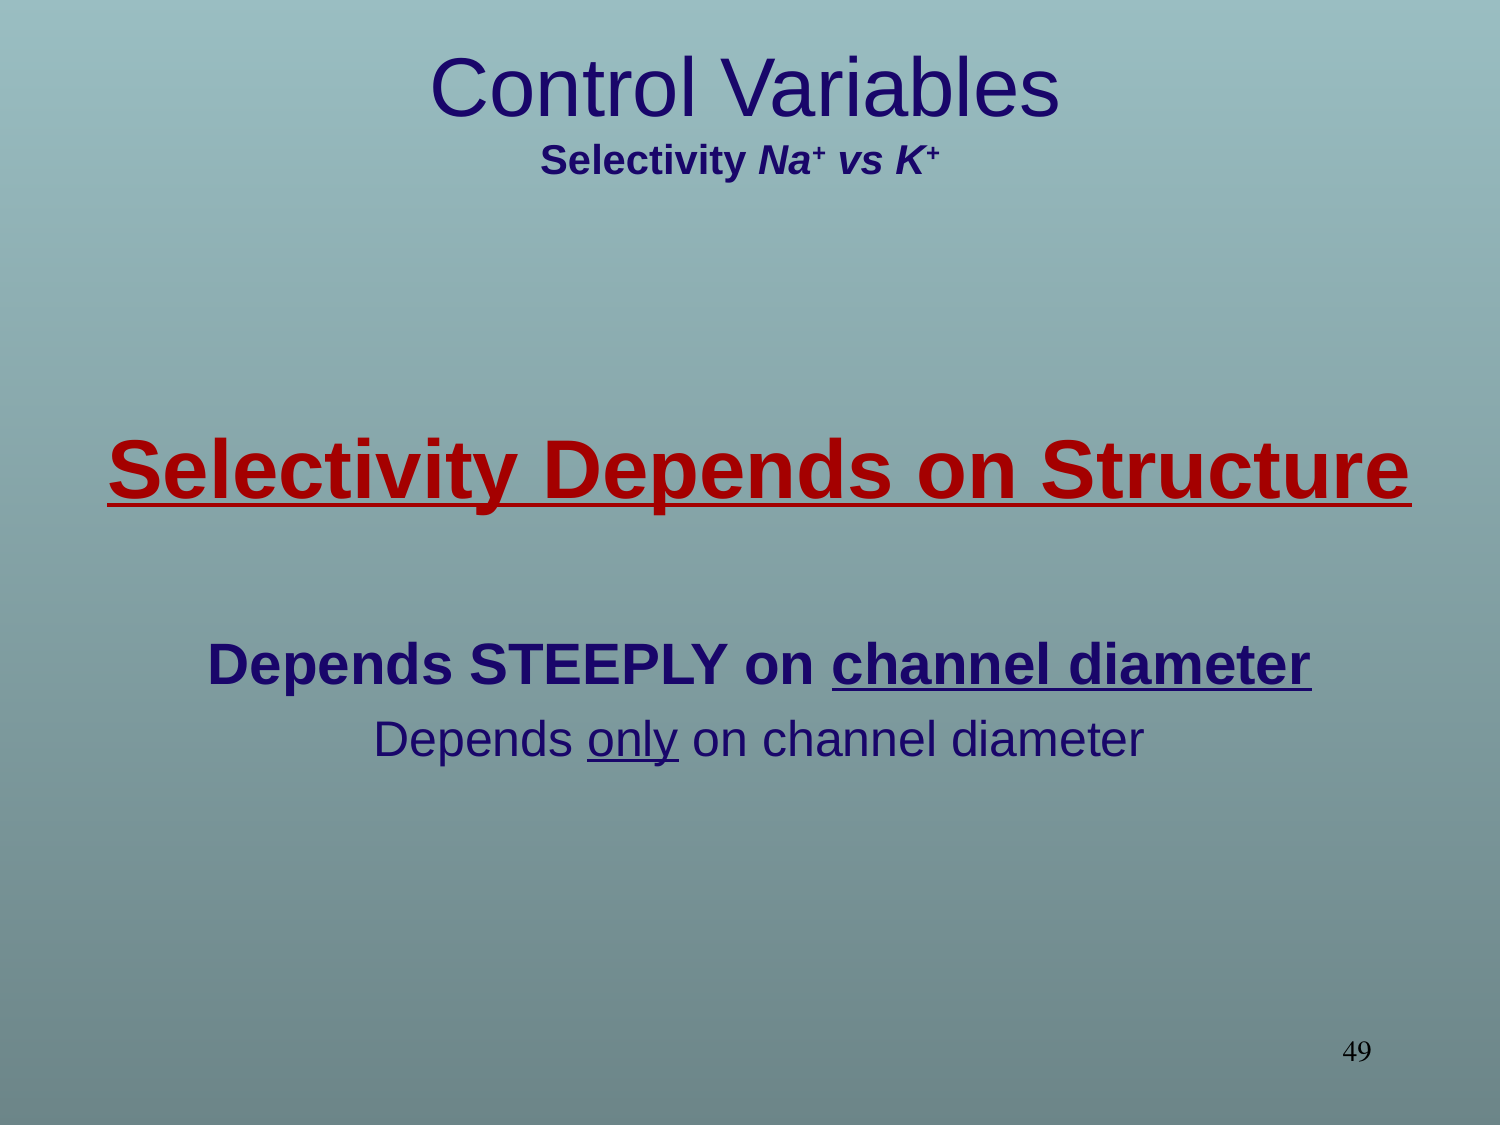

# Control Variables Selectivity Na+ vs K+
Selectivity Depends on Structure
Depends STEEPLY on channel diameter
Depends only on channel diameter

49